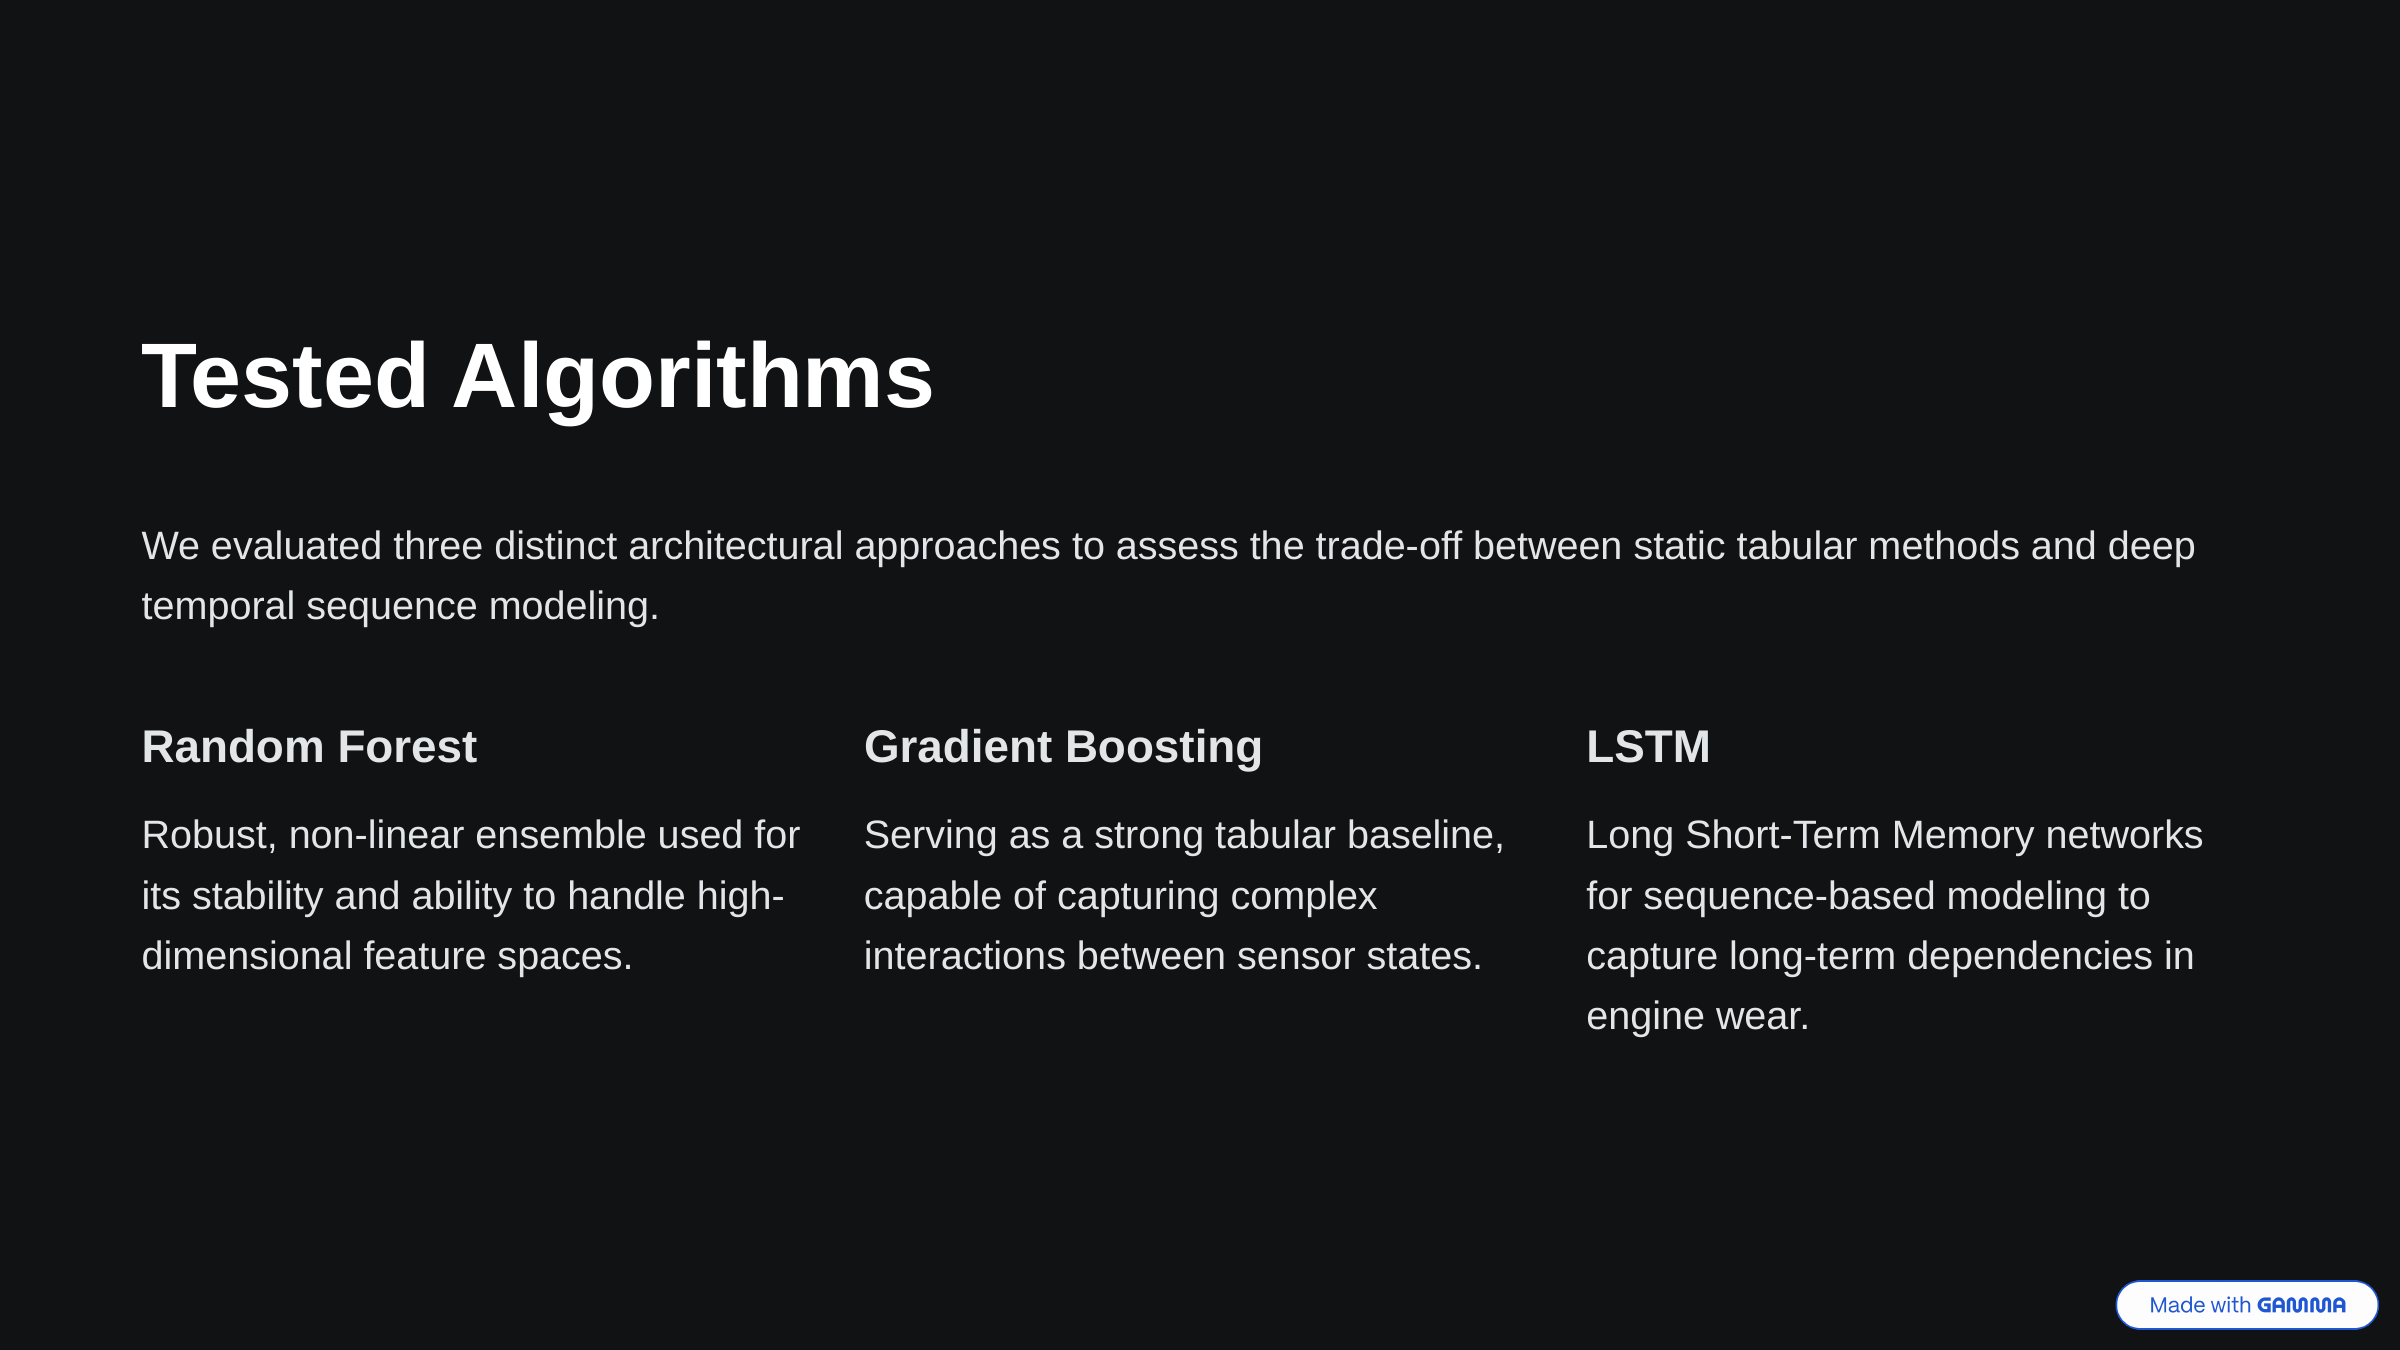

Tested Algorithms
We evaluated three distinct architectural approaches to assess the trade-off between static tabular methods and deep temporal sequence modeling.
Random Forest
Gradient Boosting
LSTM
Robust, non-linear ensemble used for its stability and ability to handle high-dimensional feature spaces.
Serving as a strong tabular baseline, capable of capturing complex interactions between sensor states.
Long Short-Term Memory networks for sequence-based modeling to capture long-term dependencies in engine wear.